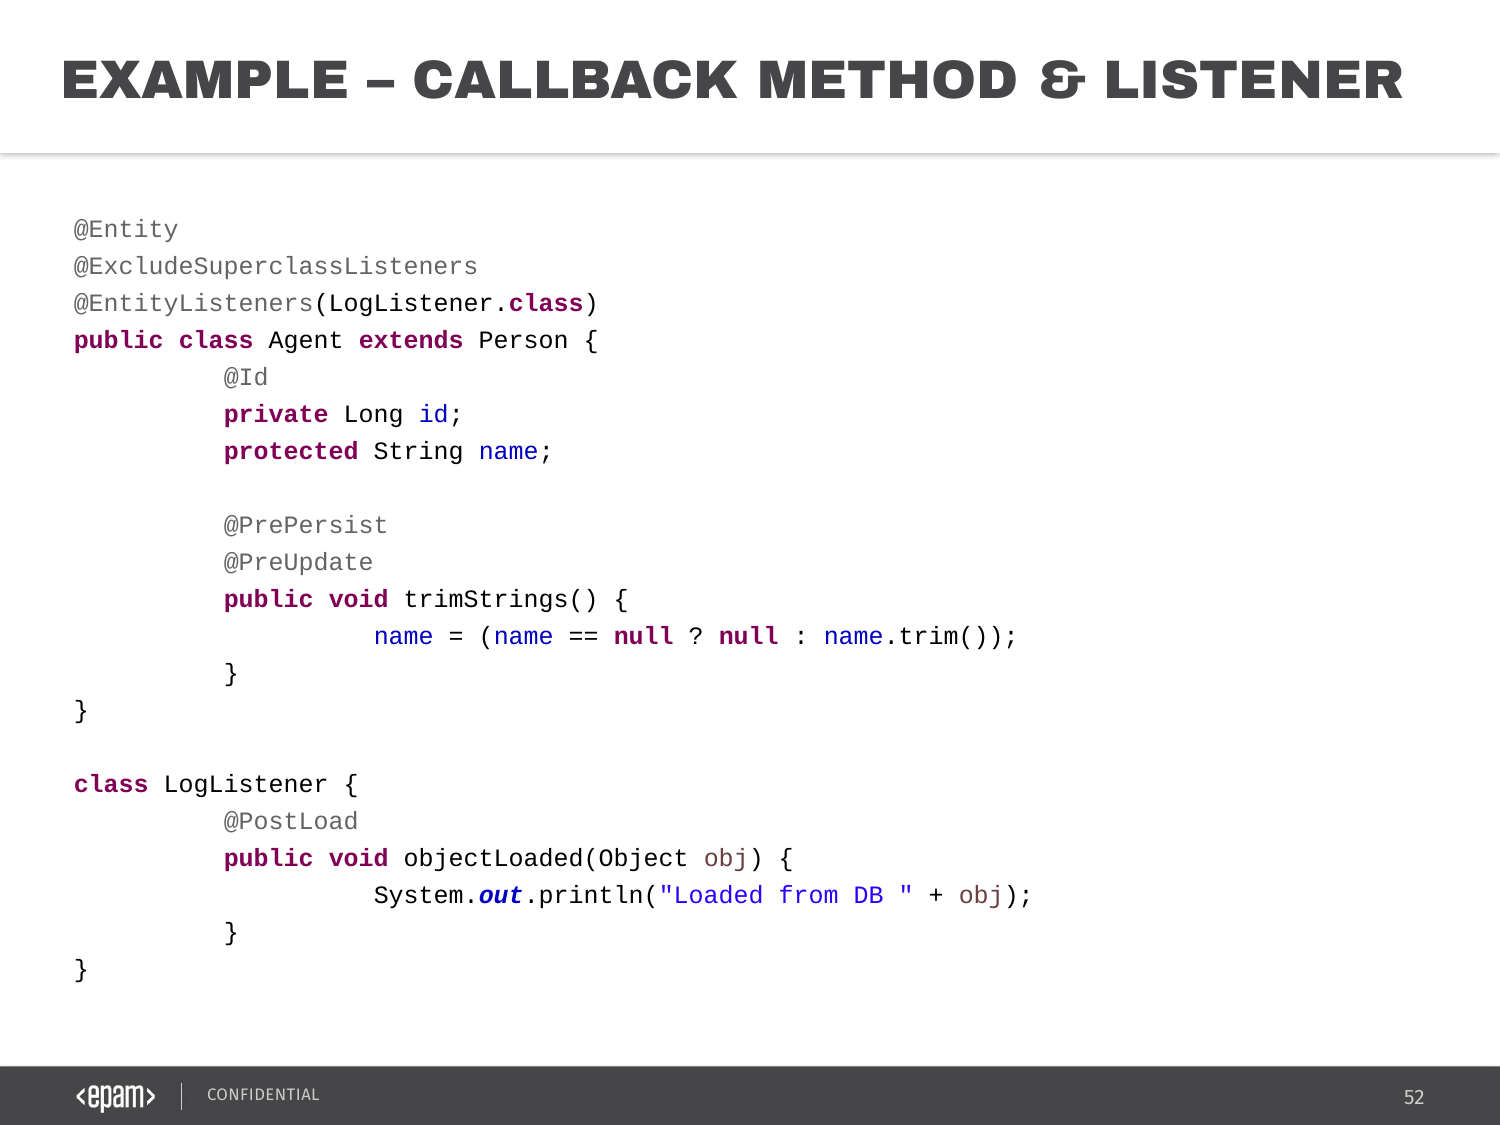

EXAMPLE – CALLBACK METHOD & LISTENER
@Entity
@ExcludeSuperclassListeners
@EntityListeners(LogListener.class)
public class Agent extends Person {
	@Id
	private Long id;
	protected String name;

	@PrePersist
	@PreUpdate
	public void trimStrings() {
		name = (name == null ? null : name.trim());
	}
}

class LogListener {
	@PostLoad
	public void objectLoaded(Object obj) {
		System.out.println("Loaded from DB " + obj);
	}
}